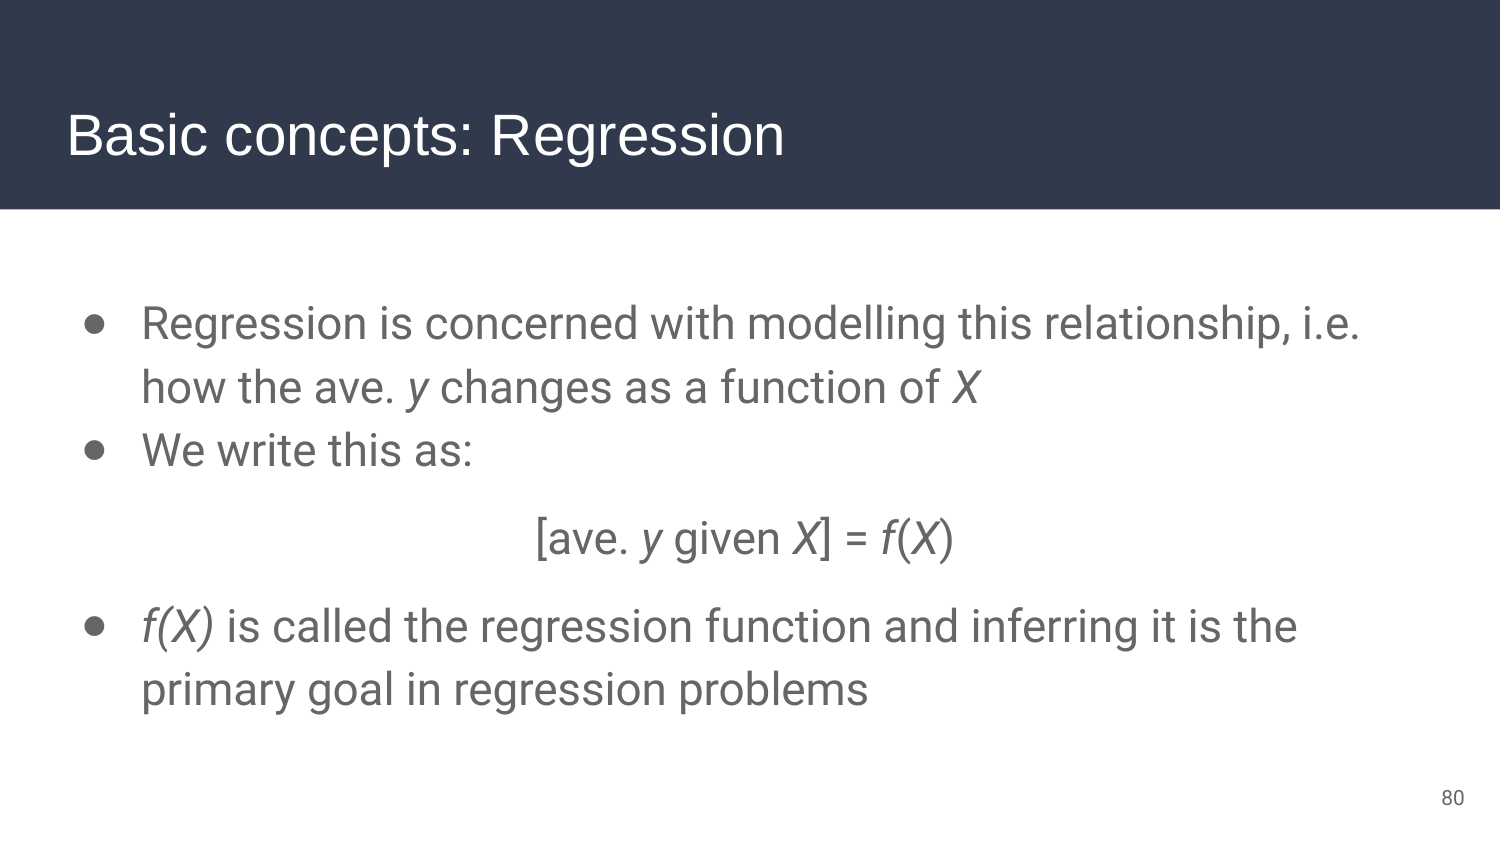

# Basic concepts: Regression
Regression is concerned with modelling this relationship, i.e. how the ave. y changes as a function of X
We write this as:
[ave. y given X] = f(X)
f(X) is called the regression function and inferring it is the primary goal in regression problems

80